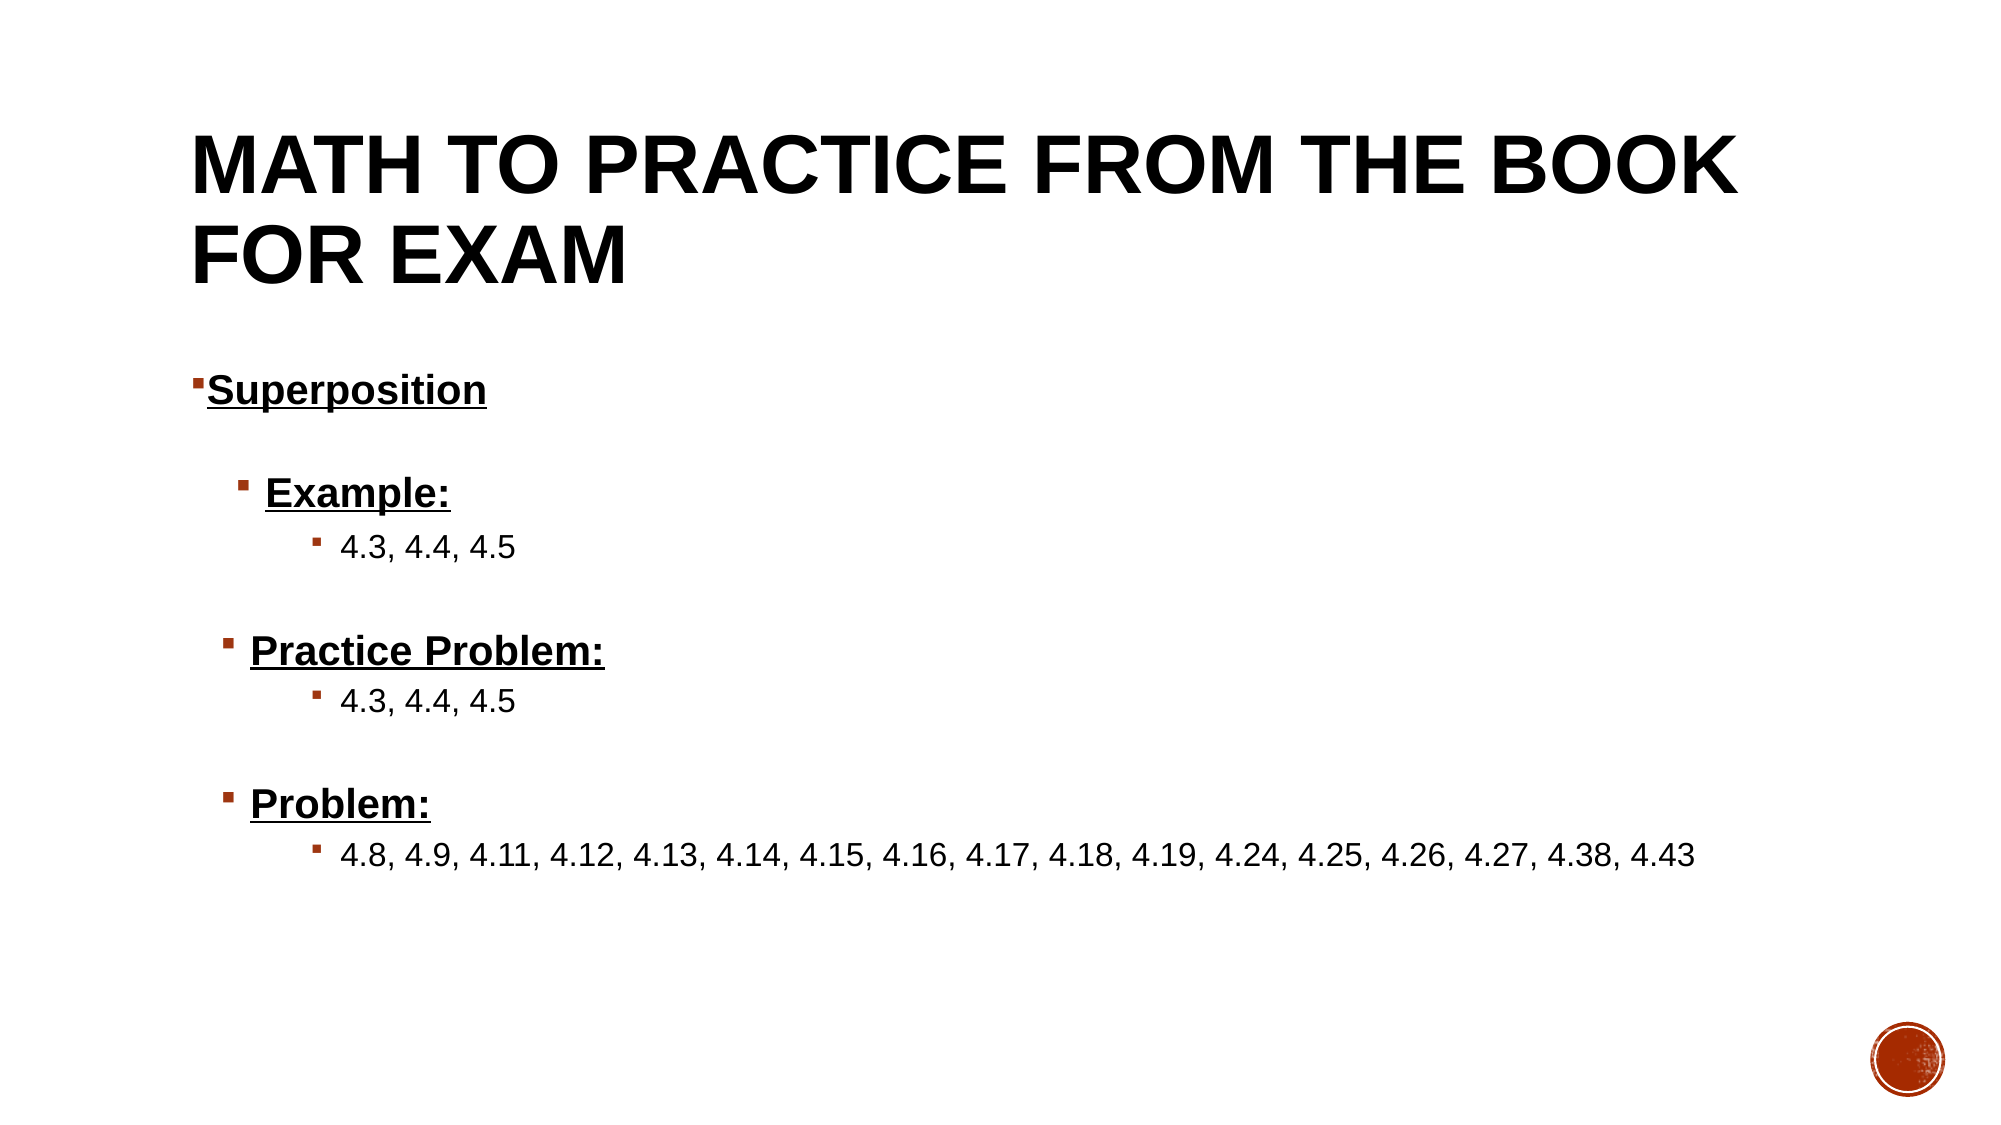

# Math to Practice from the Book for Exam
Superposition
Example:
4.3, 4.4, 4.5
Practice Problem:
4.3, 4.4, 4.5
Problem:
4.8, 4.9, 4.11, 4.12, 4.13, 4.14, 4.15, 4.16, 4.17, 4.18, 4.19, 4.24, 4.25, 4.26, 4.27, 4.38, 4.43